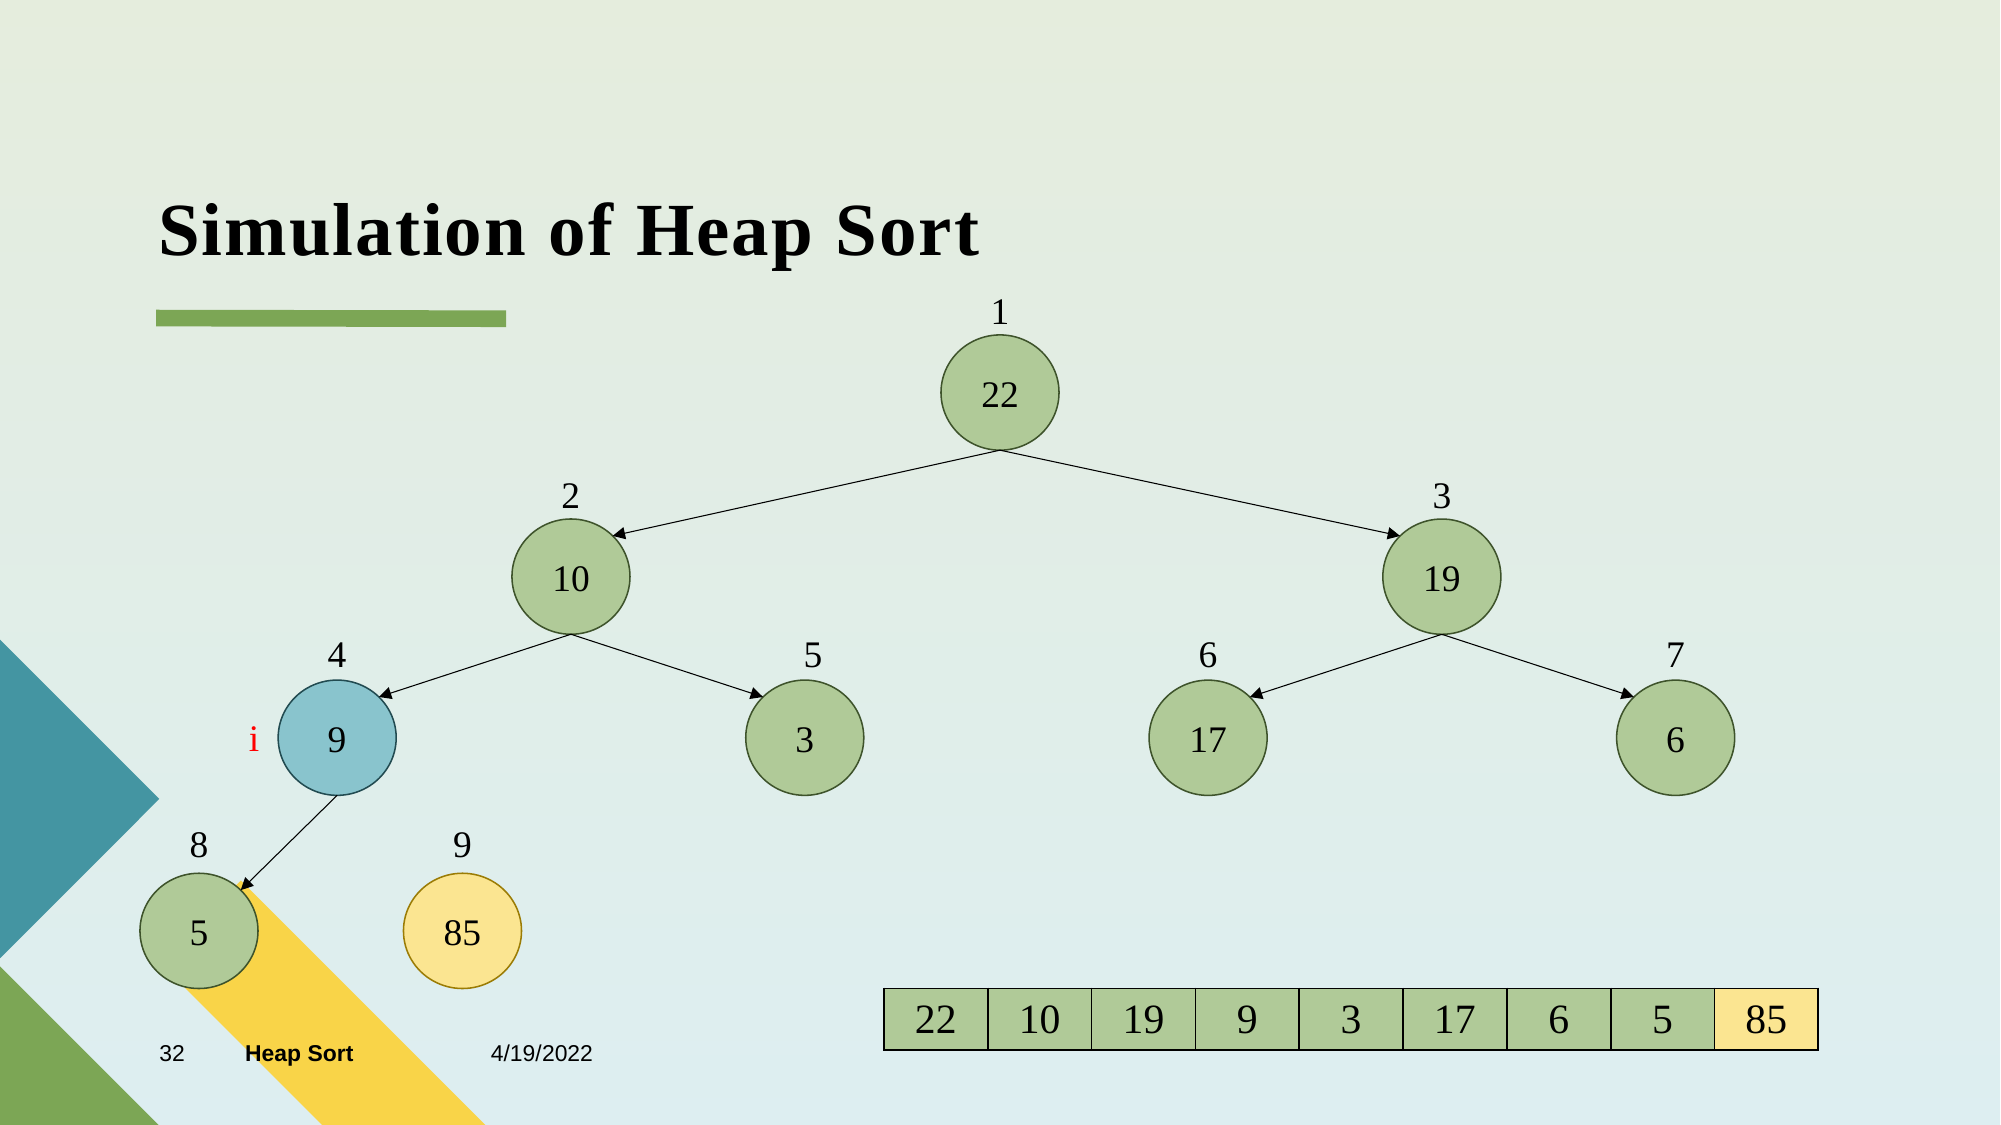

# Simulation of Heap Sort
1
22
2
3
10
19
4
5
6
7
9
3
17
6
i
8
9
5
85
| 22 | 10 | 19 | 9 | 3 | 17 | 6 | 5 | 85 |
| --- | --- | --- | --- | --- | --- | --- | --- | --- |
32
Heap Sort
4/19/2022